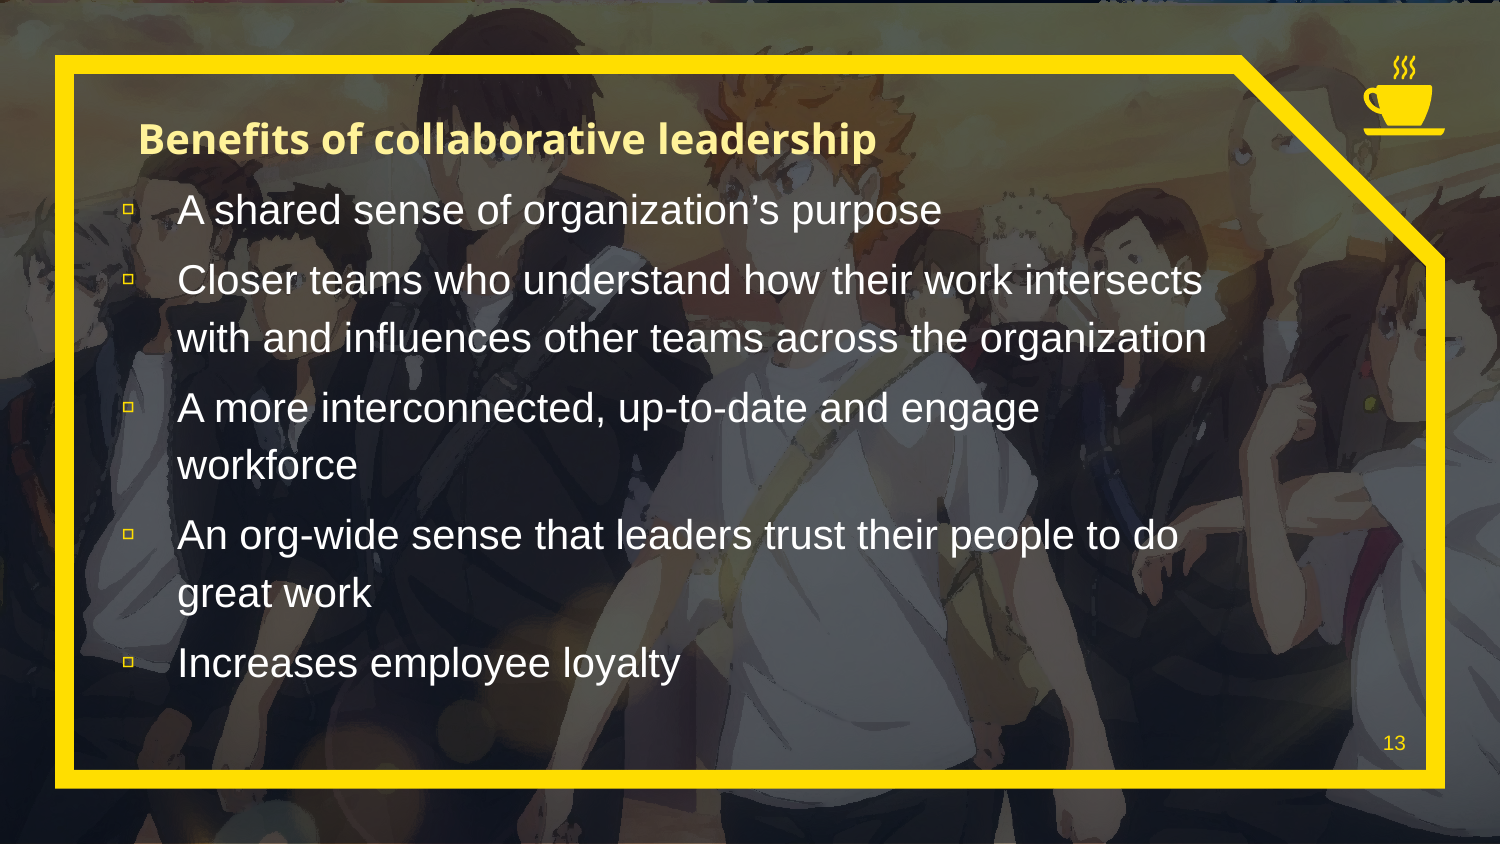

Benefits of collaborative leadership
A shared sense of organization’s purpose
Closer teams who understand how their work intersects with and influences other teams across the organization
A more interconnected, up-to-date and engage workforce
An org-wide sense that leaders trust their people to do great work
Increases employee loyalty
13